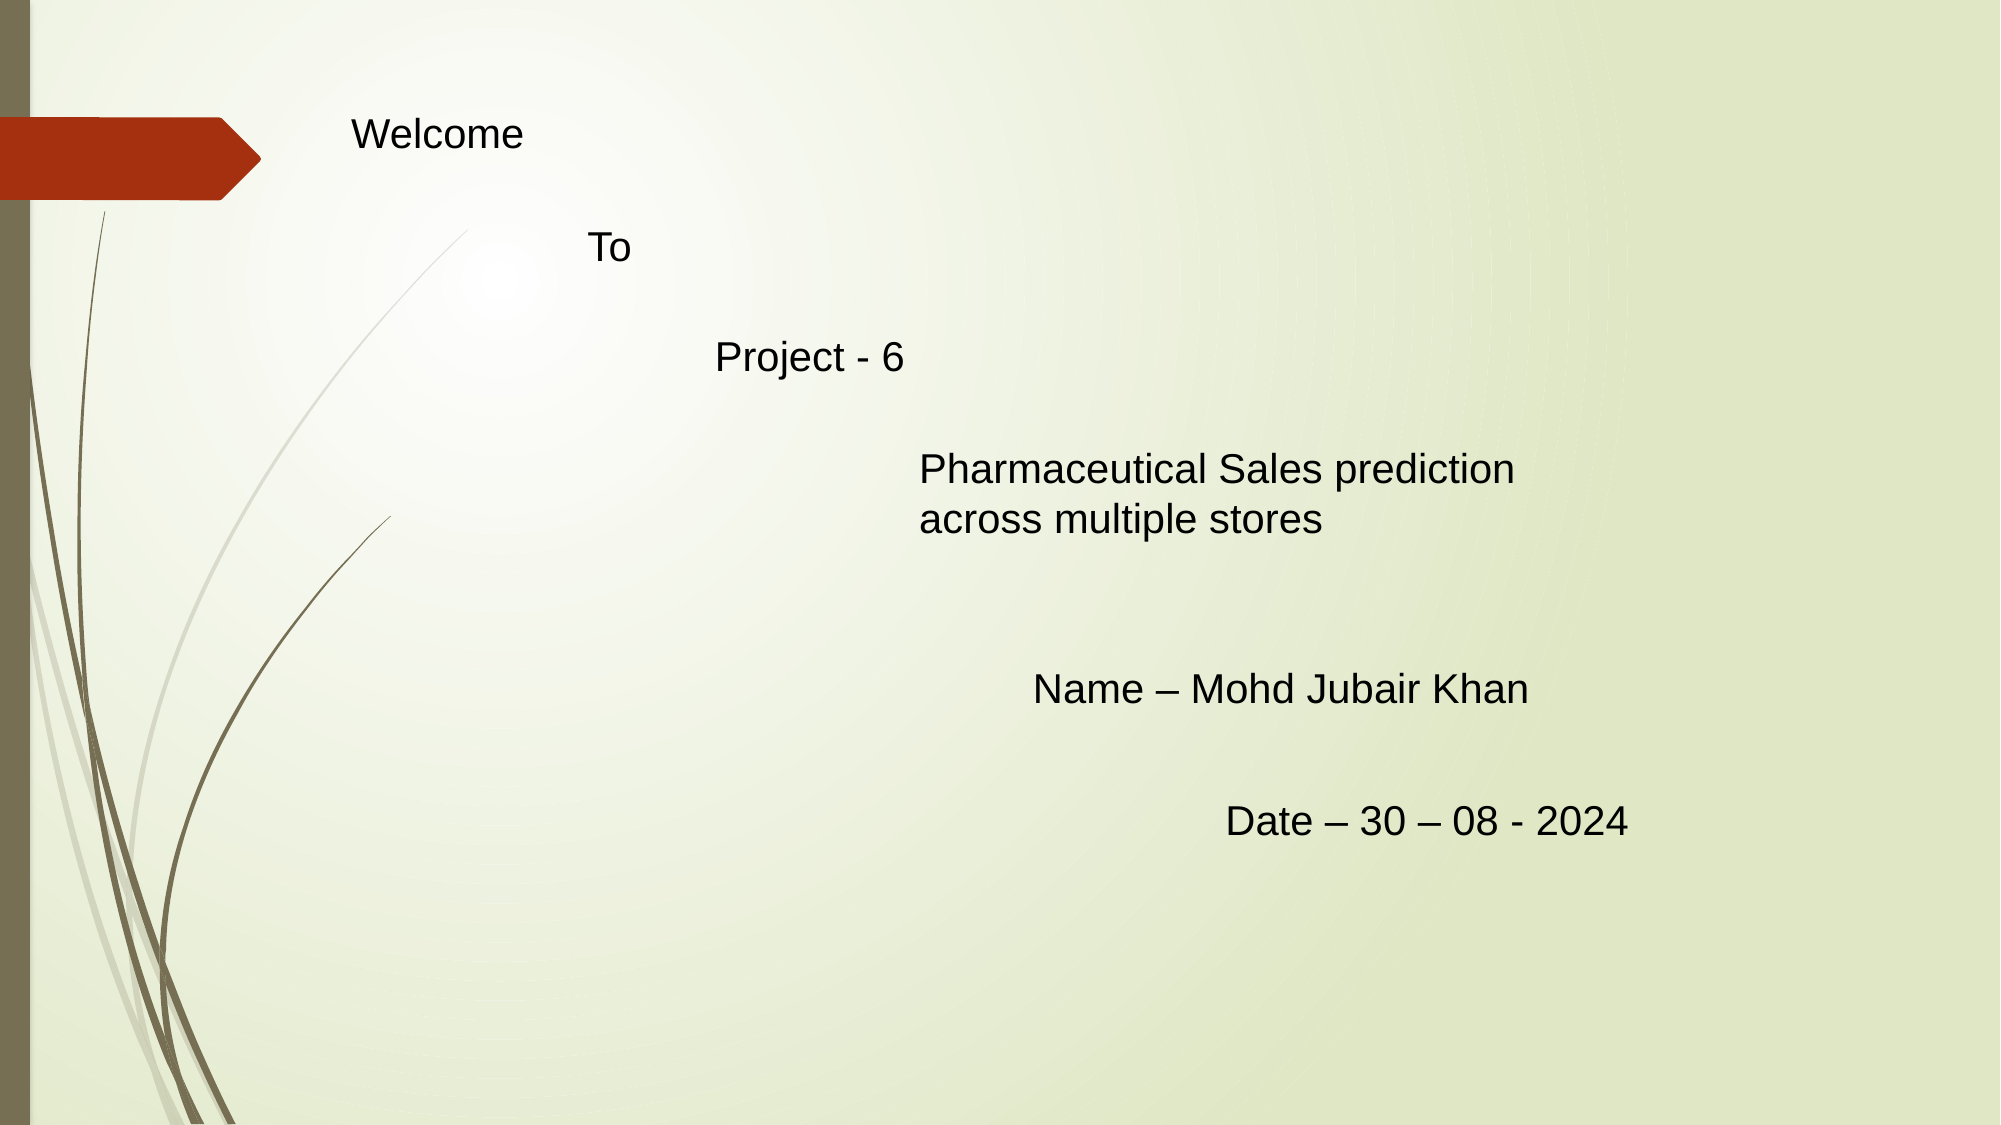

Welcome
To
Project - 6
Pharmaceutical Sales prediction across multiple stores
Name – Mohd Jubair Khan
Date – 30 – 08 - 2024